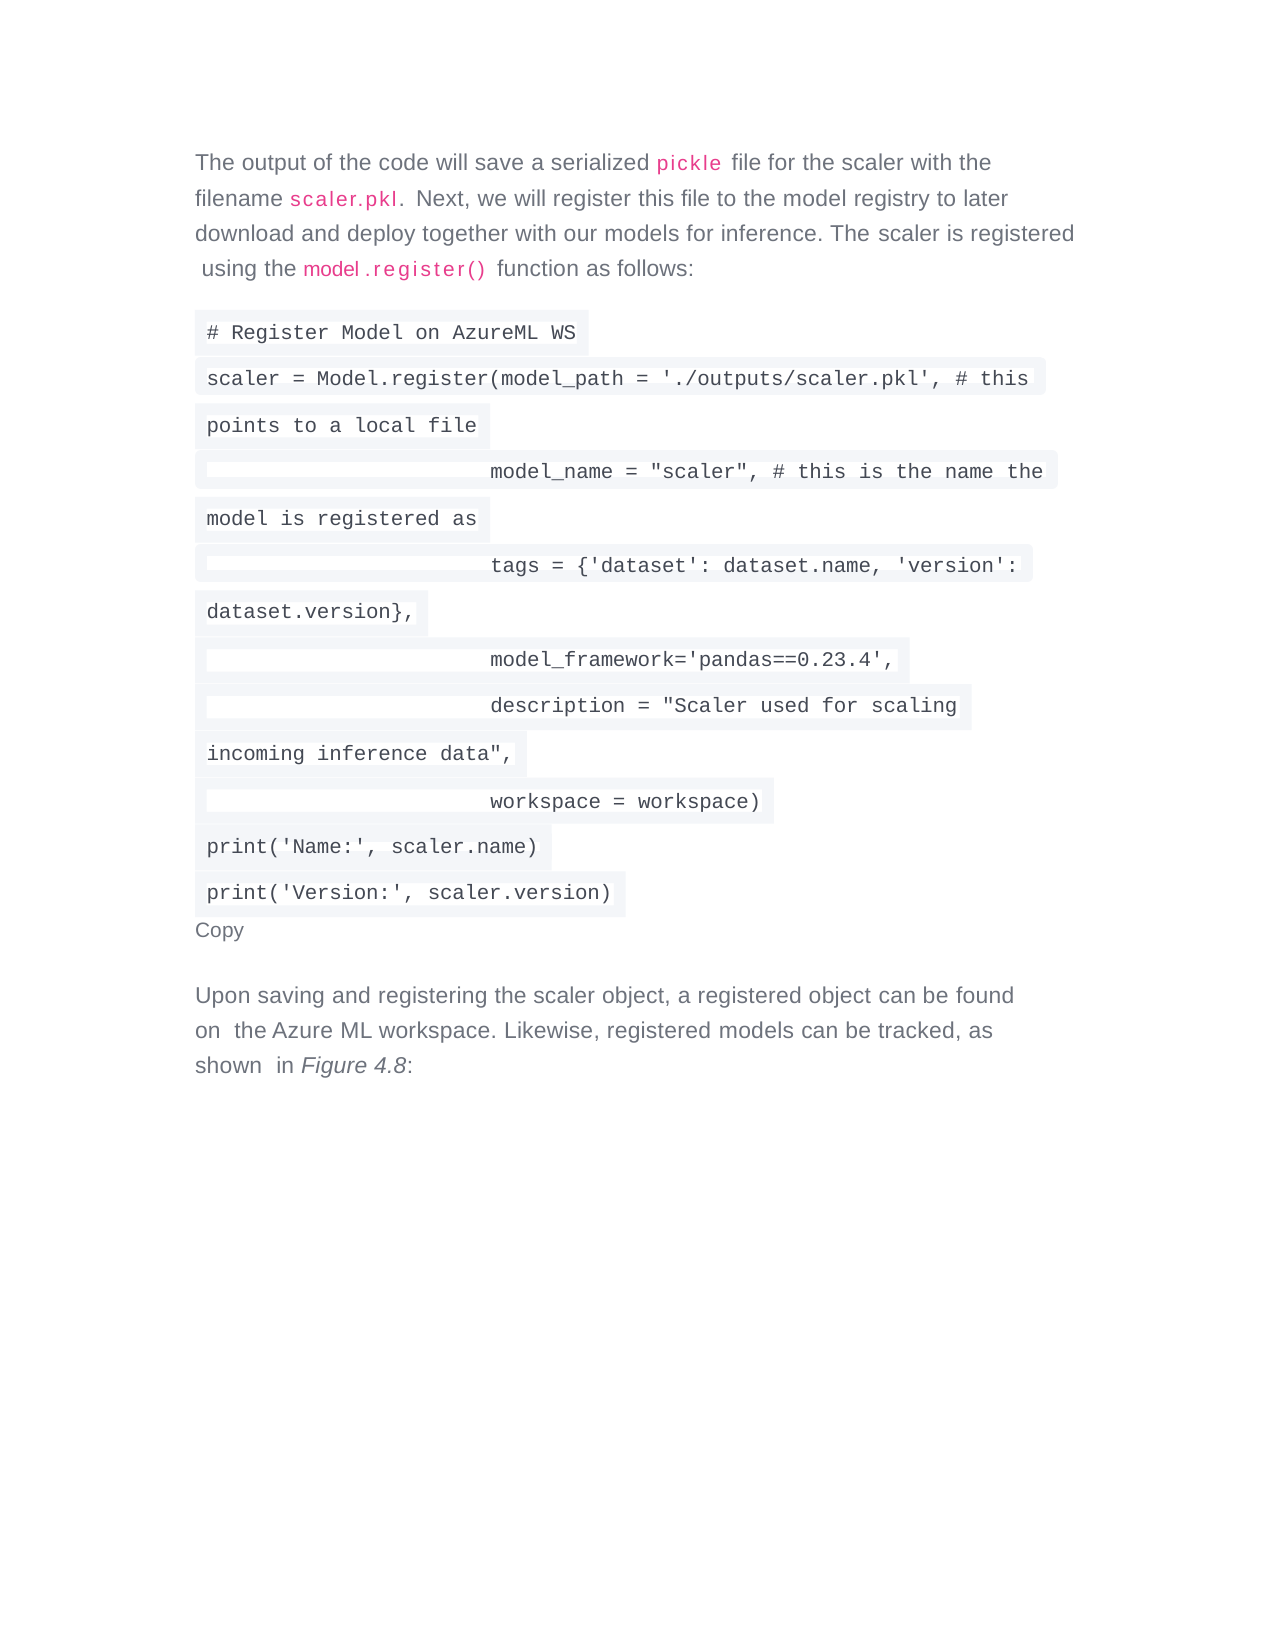

The output of the code will save a serialized pickle file for the scaler with the  filename scaler.pkl. Next, we will register this file to the model registry to later  download and deploy together with our models for inference. The scaler is registered  using the model .register() function as follows:

# Register Model on AzureML WS

scaler = Model.register(model_path = './outputs/scaler.pkl', # this

points to a local file
model_name = "scaler", # this is the name the

model is registered as
tags = {'dataset': dataset.name, 'version':

dataset.version},
model_framework='pandas==0.23.4',  description = "Scaler used for scaling

incoming inference data",

workspace = workspace)

print('Name:', scaler.name)
print('Version:', scaler.version)
Copy

Upon saving and registering the scaler object, a registered object can be found on  the Azure ML workspace. Likewise, registered models can be tracked, as shown  in Figure 4.8: